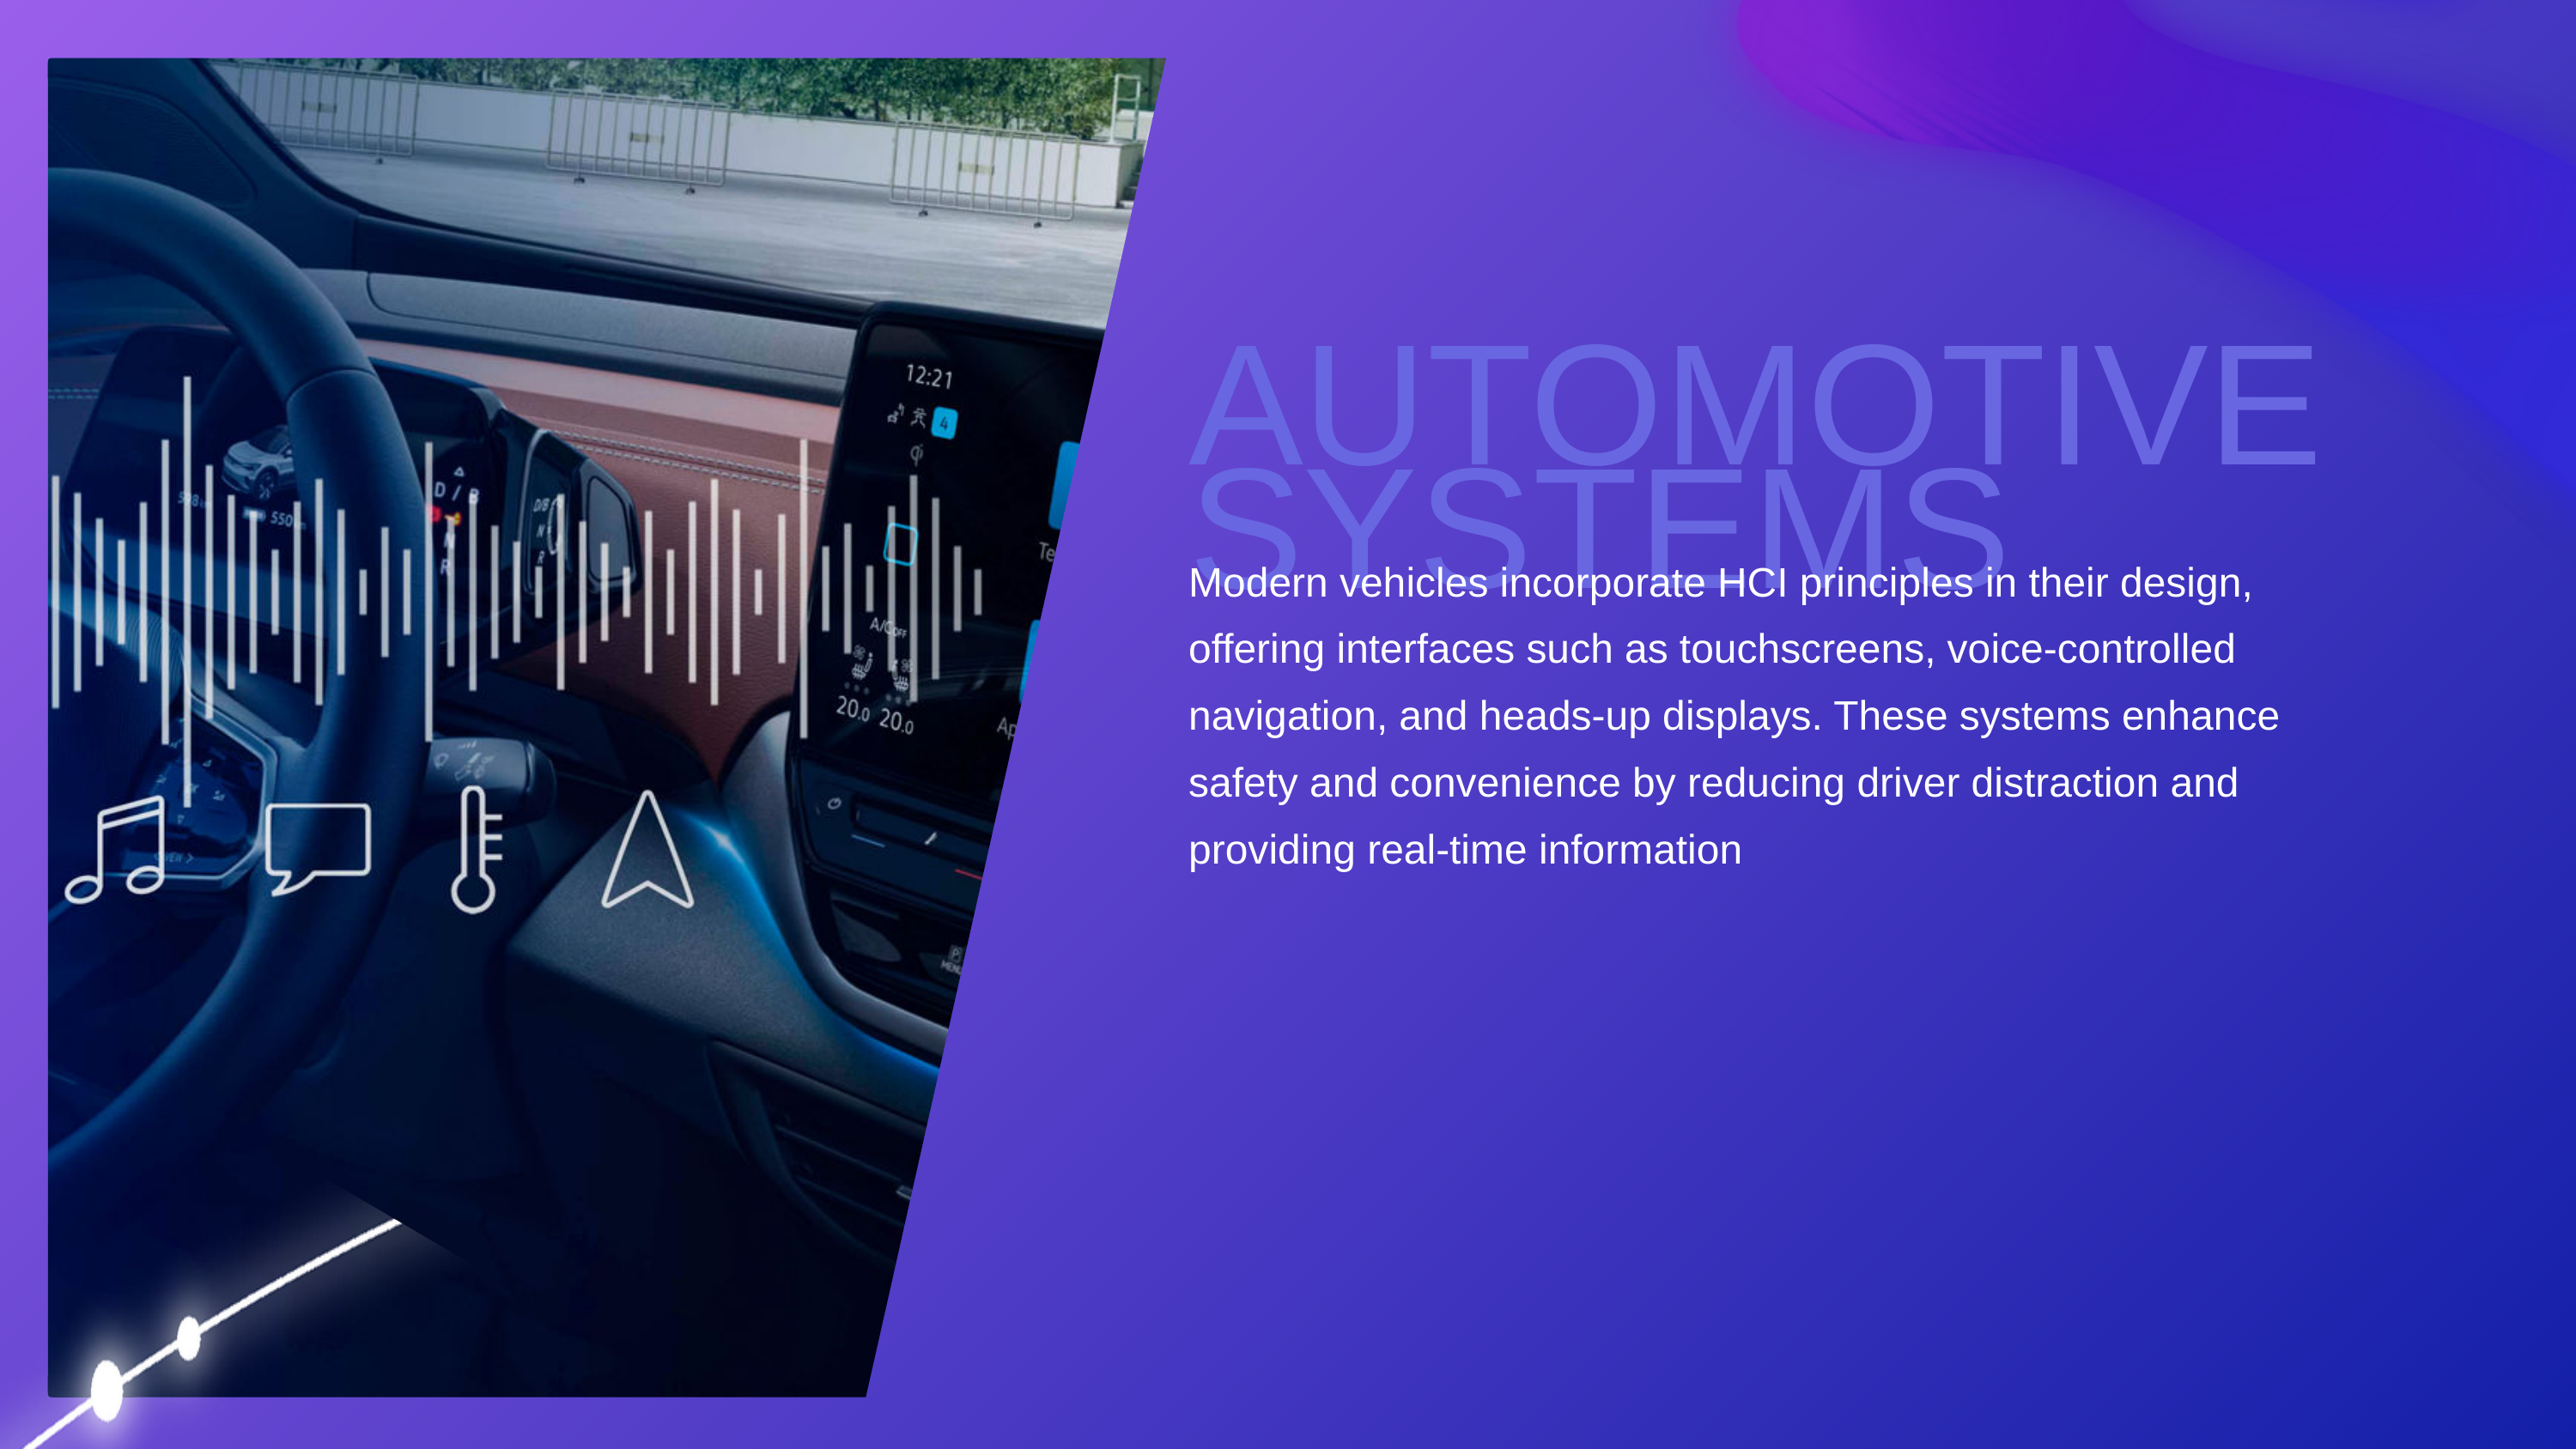

AUTOMOTIVE SYSTEMS
Modern vehicles incorporate HCI principles in their design, offering interfaces such as touchscreens, voice-controlled navigation, and heads-up displays. These systems enhance safety and convenience by reducing driver distraction and providing real-time information